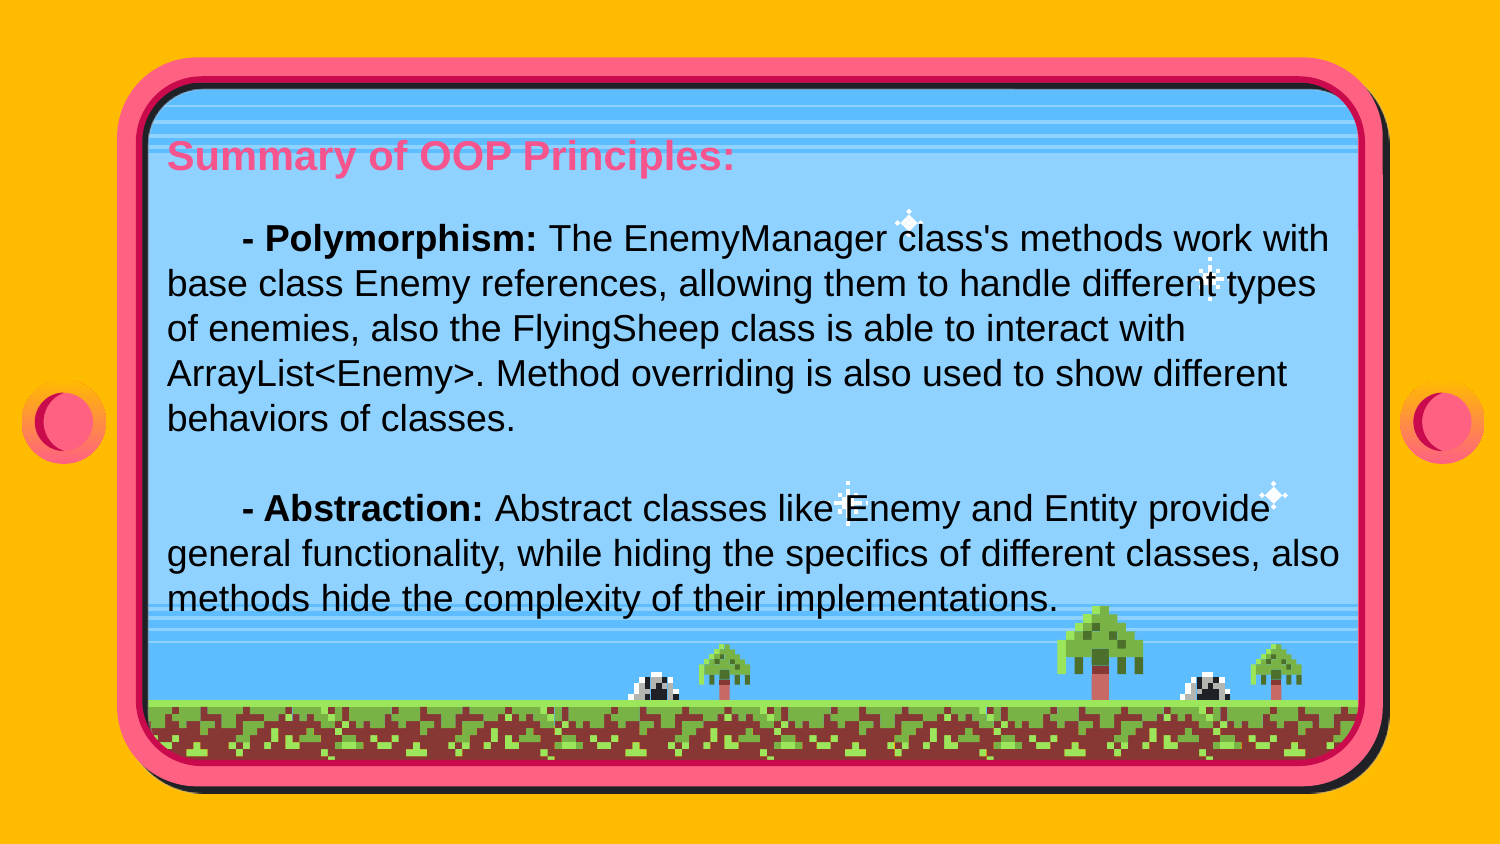

Summary of OOP Principles:

- Polymorphism: The EnemyManager class's methods work with base class Enemy references, allowing them to handle different types of enemies, also the FlyingSheep class is able to interact with ArrayList<Enemy>. Method overriding is also used to show different behaviors of classes.

- Abstraction: Abstract classes like Enemy and Entity provide general functionality, while hiding the specifics of different classes, also methods hide the complexity of their implementations.